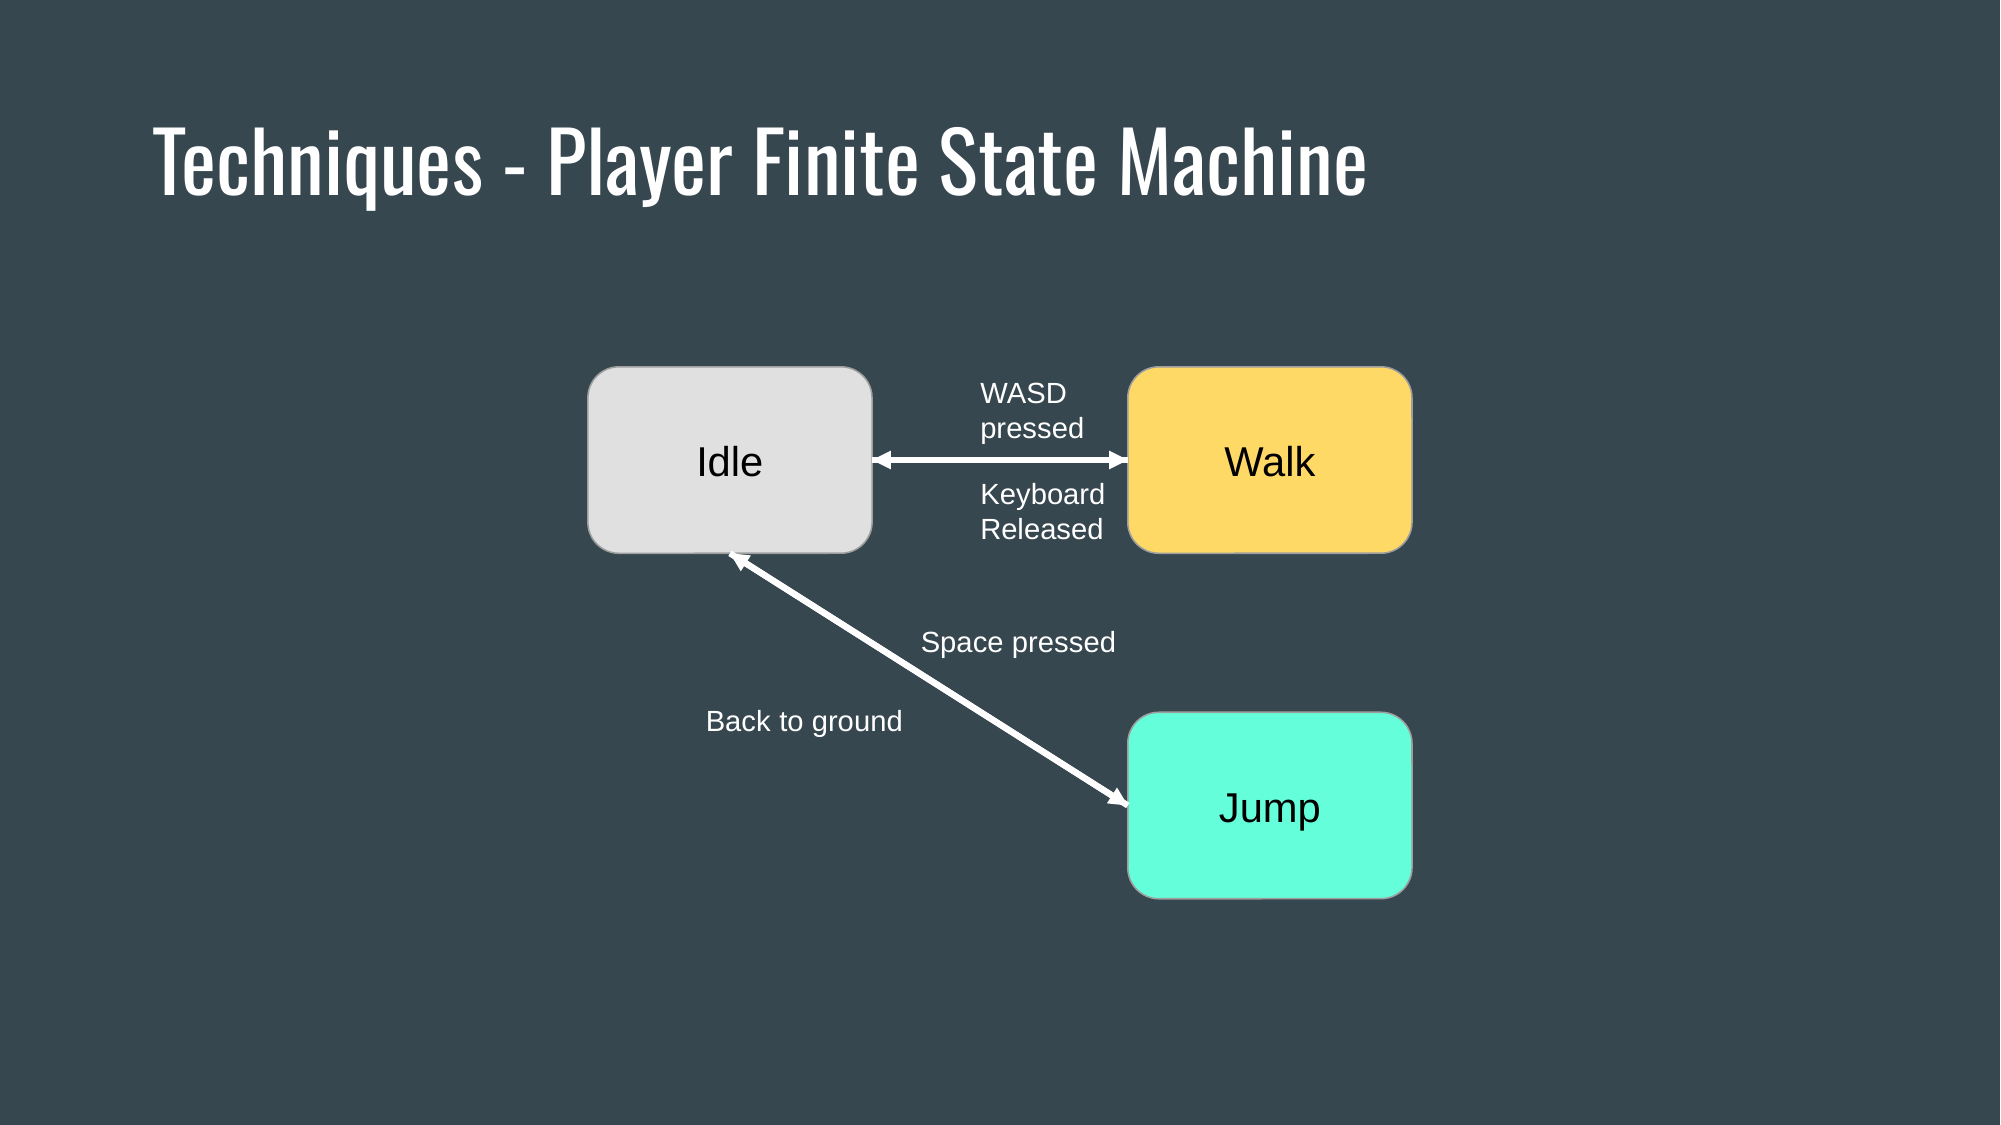

# Techniques - Player Finite State Machine
WASD
pressed
Idle
Walk
Keyboard
Released
Space pressed
Back to ground
Jump